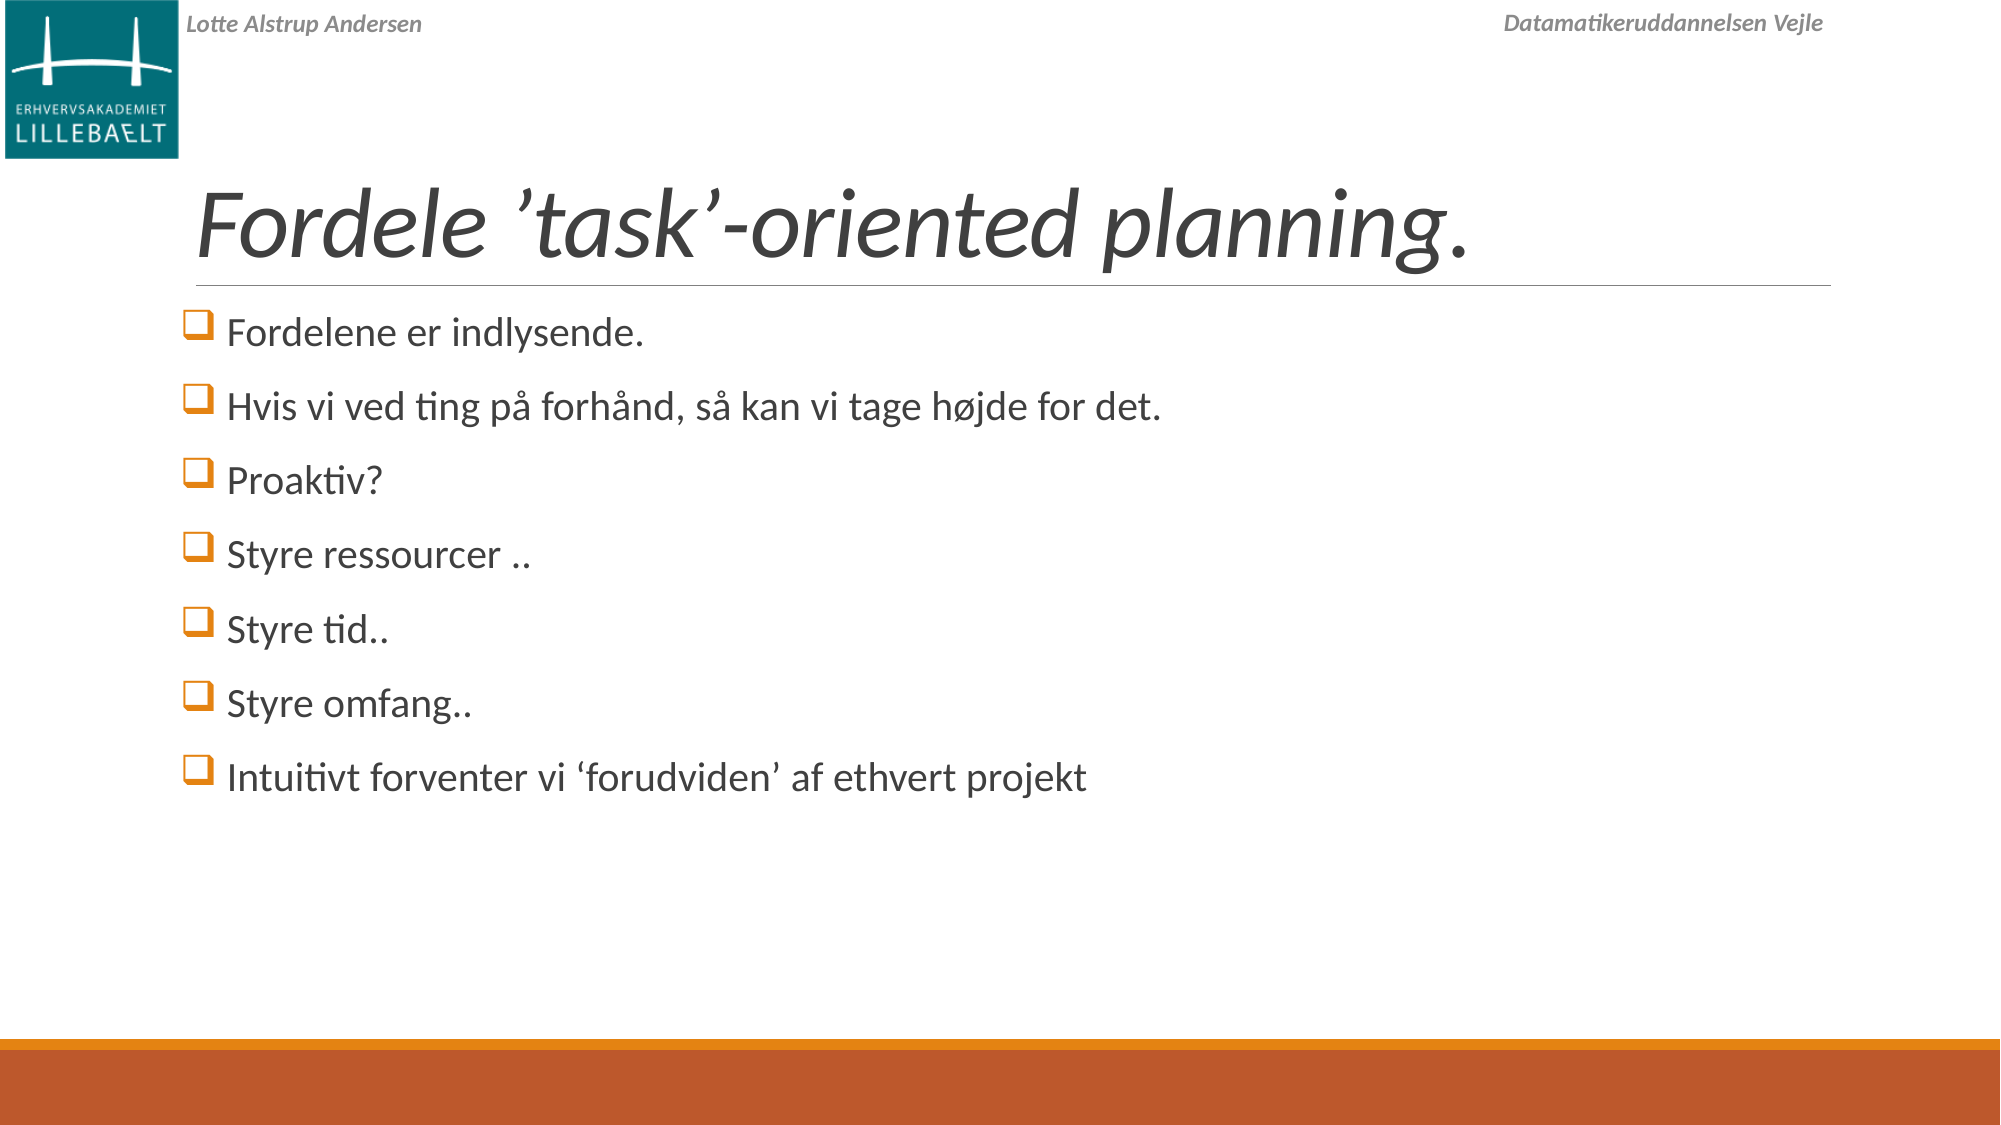

# Fordele ’task’-oriented planning.
Fordelene er indlysende.
Hvis vi ved ting på forhånd, så kan vi tage højde for det.
Proaktiv?
Styre ressourcer ..
Styre tid..
Styre omfang..
Intuitivt forventer vi ‘forudviden’ af ethvert projekt